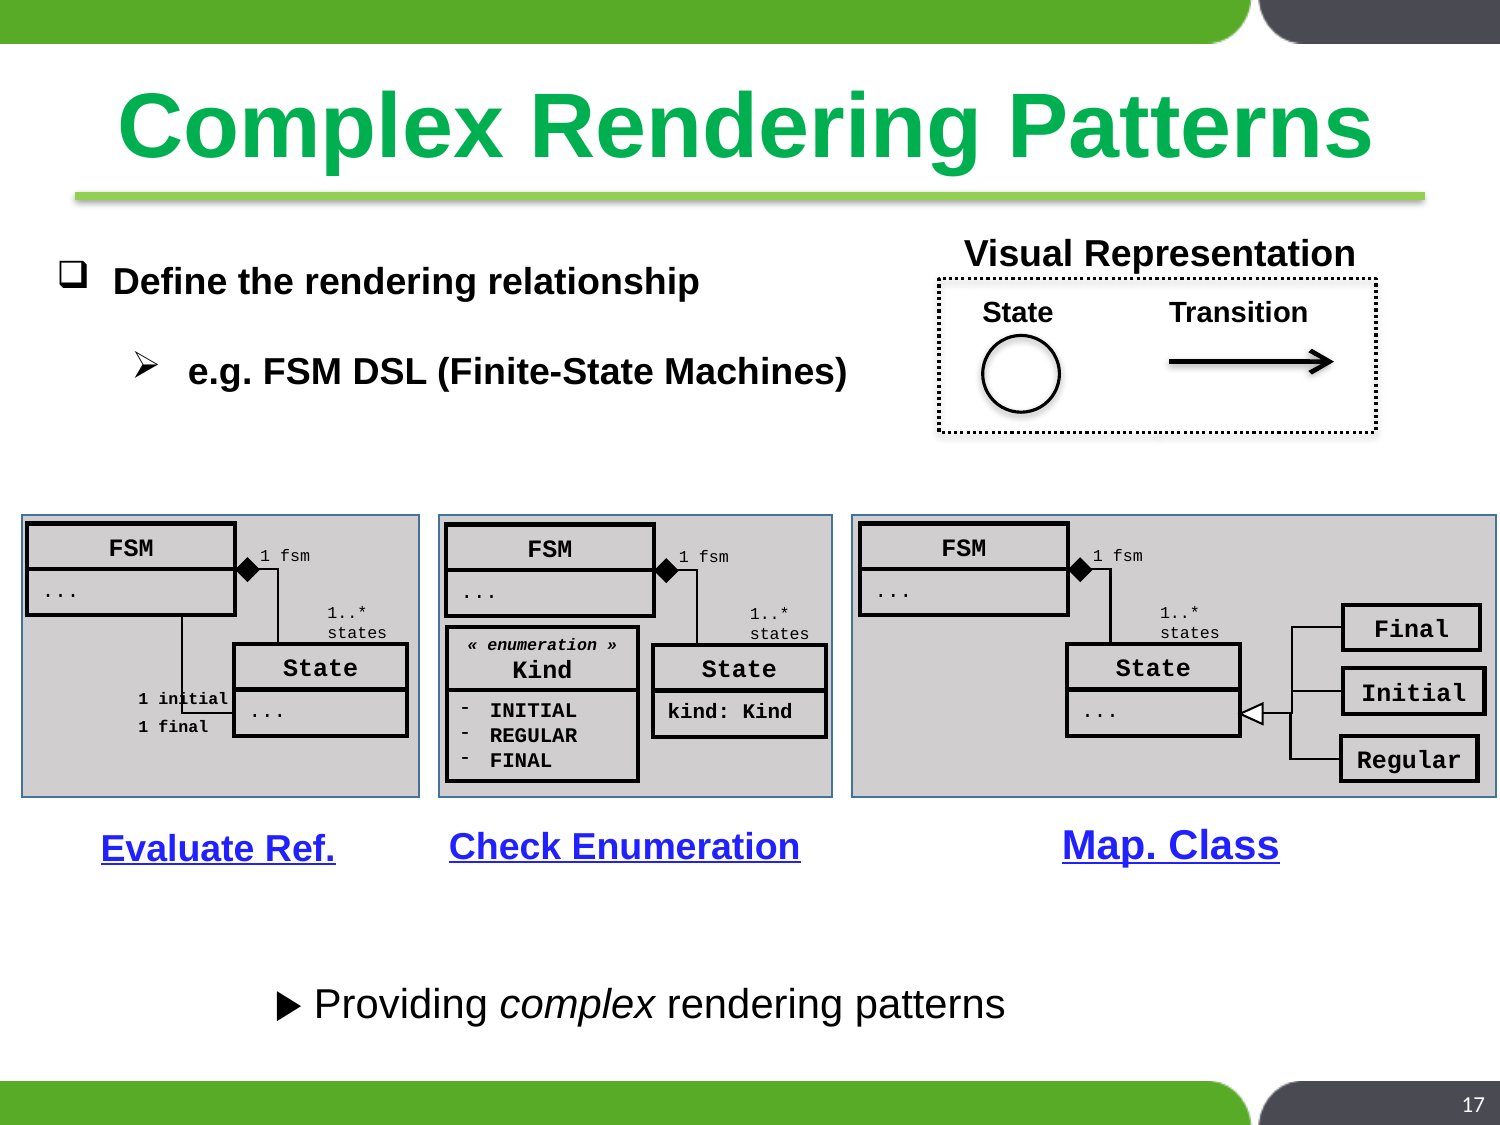

# Complex Rendering Patterns
Visual Representation
Define the rendering relationship

e.g. FSM DSL (Finite-State Machines)

  State              Transition

FSM
...
1 fsm

1..*
states
« enumeration »
Kind
State
kind: Kind
INITIAL
REGULAR
FINAL

FSM
...
1 fsm

1..*
states
Final
State
...
Initial

Regular

FSM
...
1 fsm

1..*
states
State
...
1 initial
1 final
Map. Class
Check Enumeration
Evaluate Ref.

▶ Providing complex rendering patterns
17